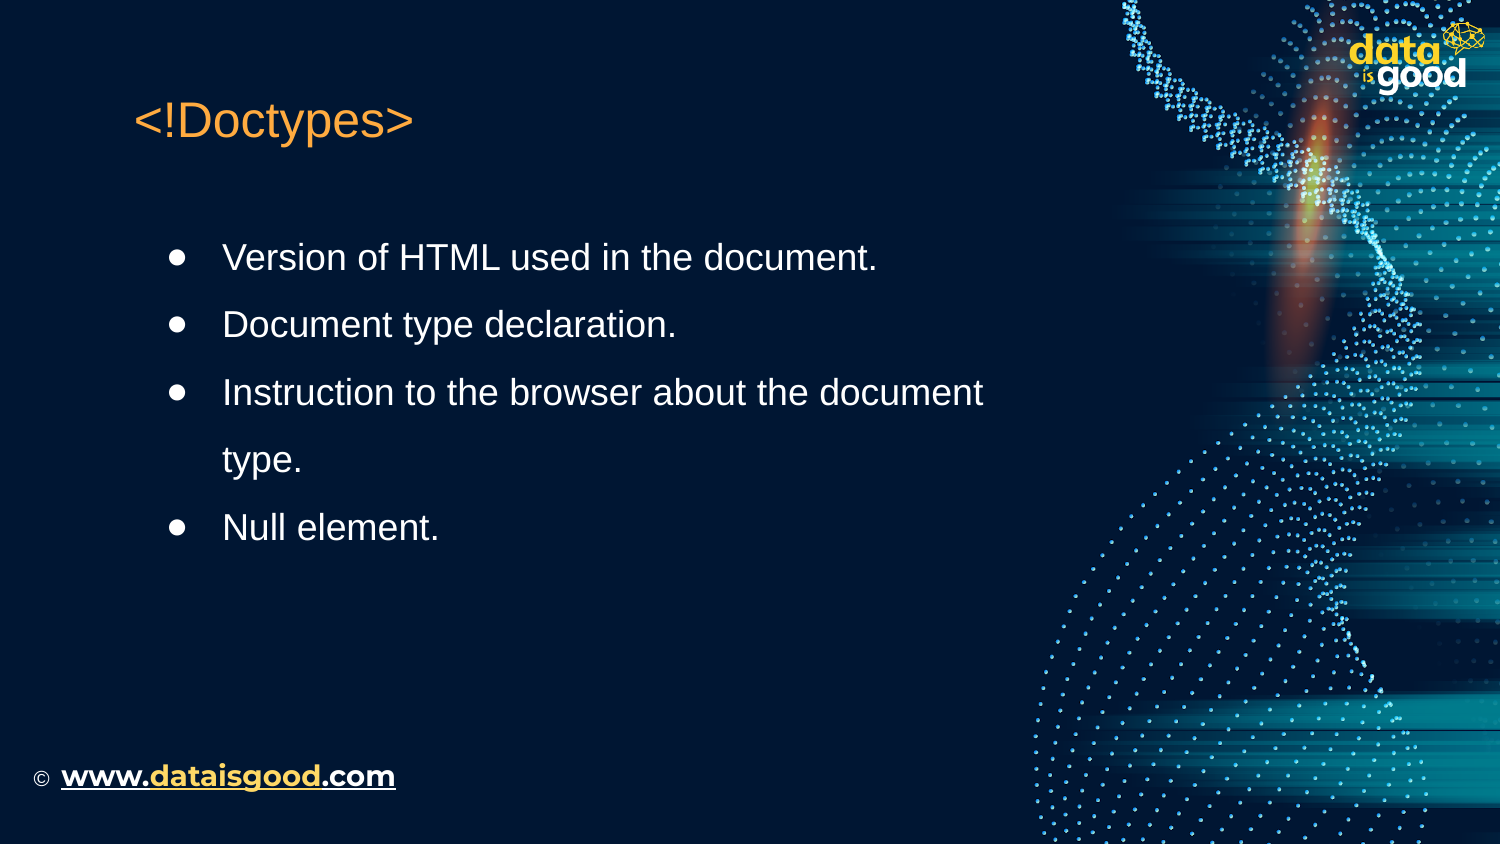

# <!Doctypes>
Version of HTML used in the document.
Document type declaration.
Instruction to the browser about the document type.
Null element.